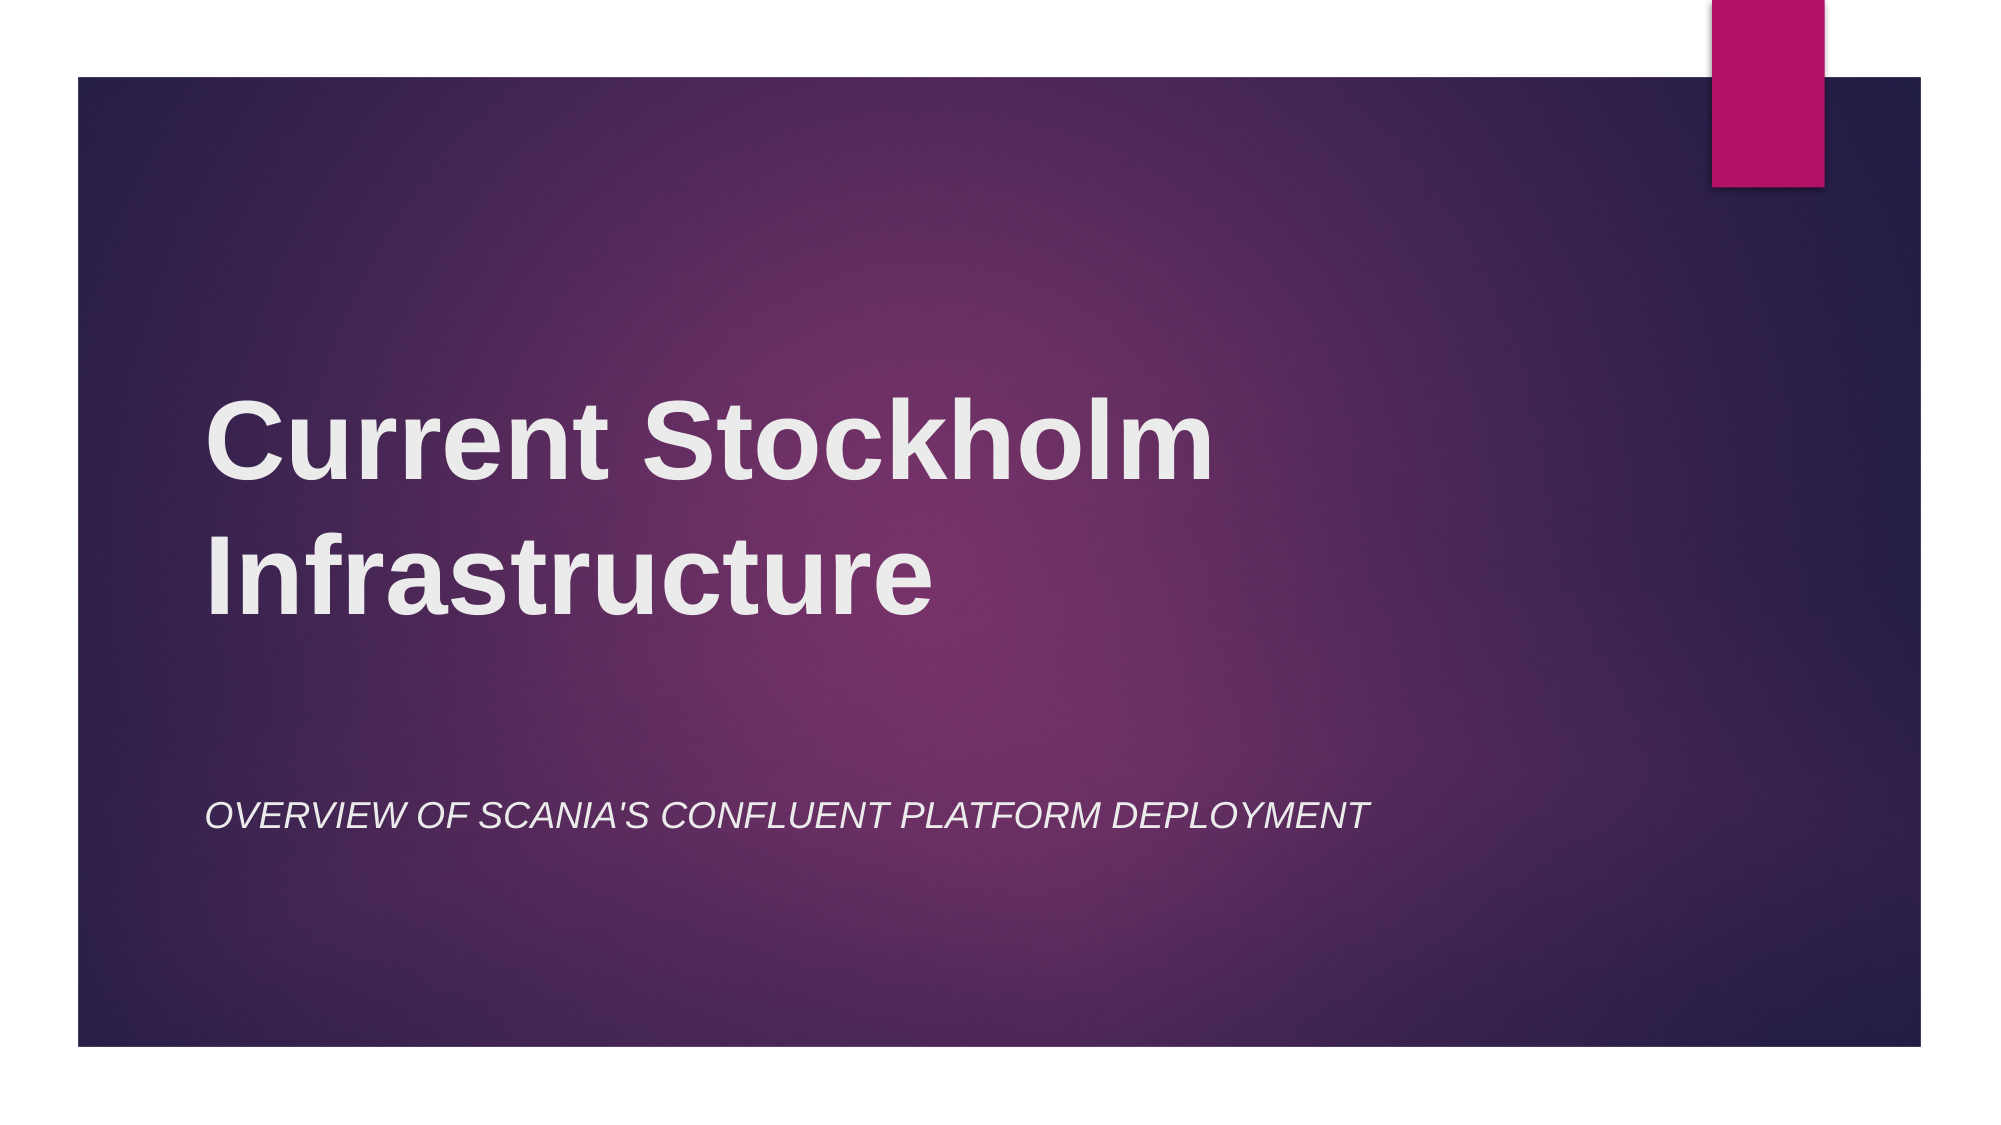

# Current Stockholm Infrastructure
Overview of Scania's Confluent Platform Deployment